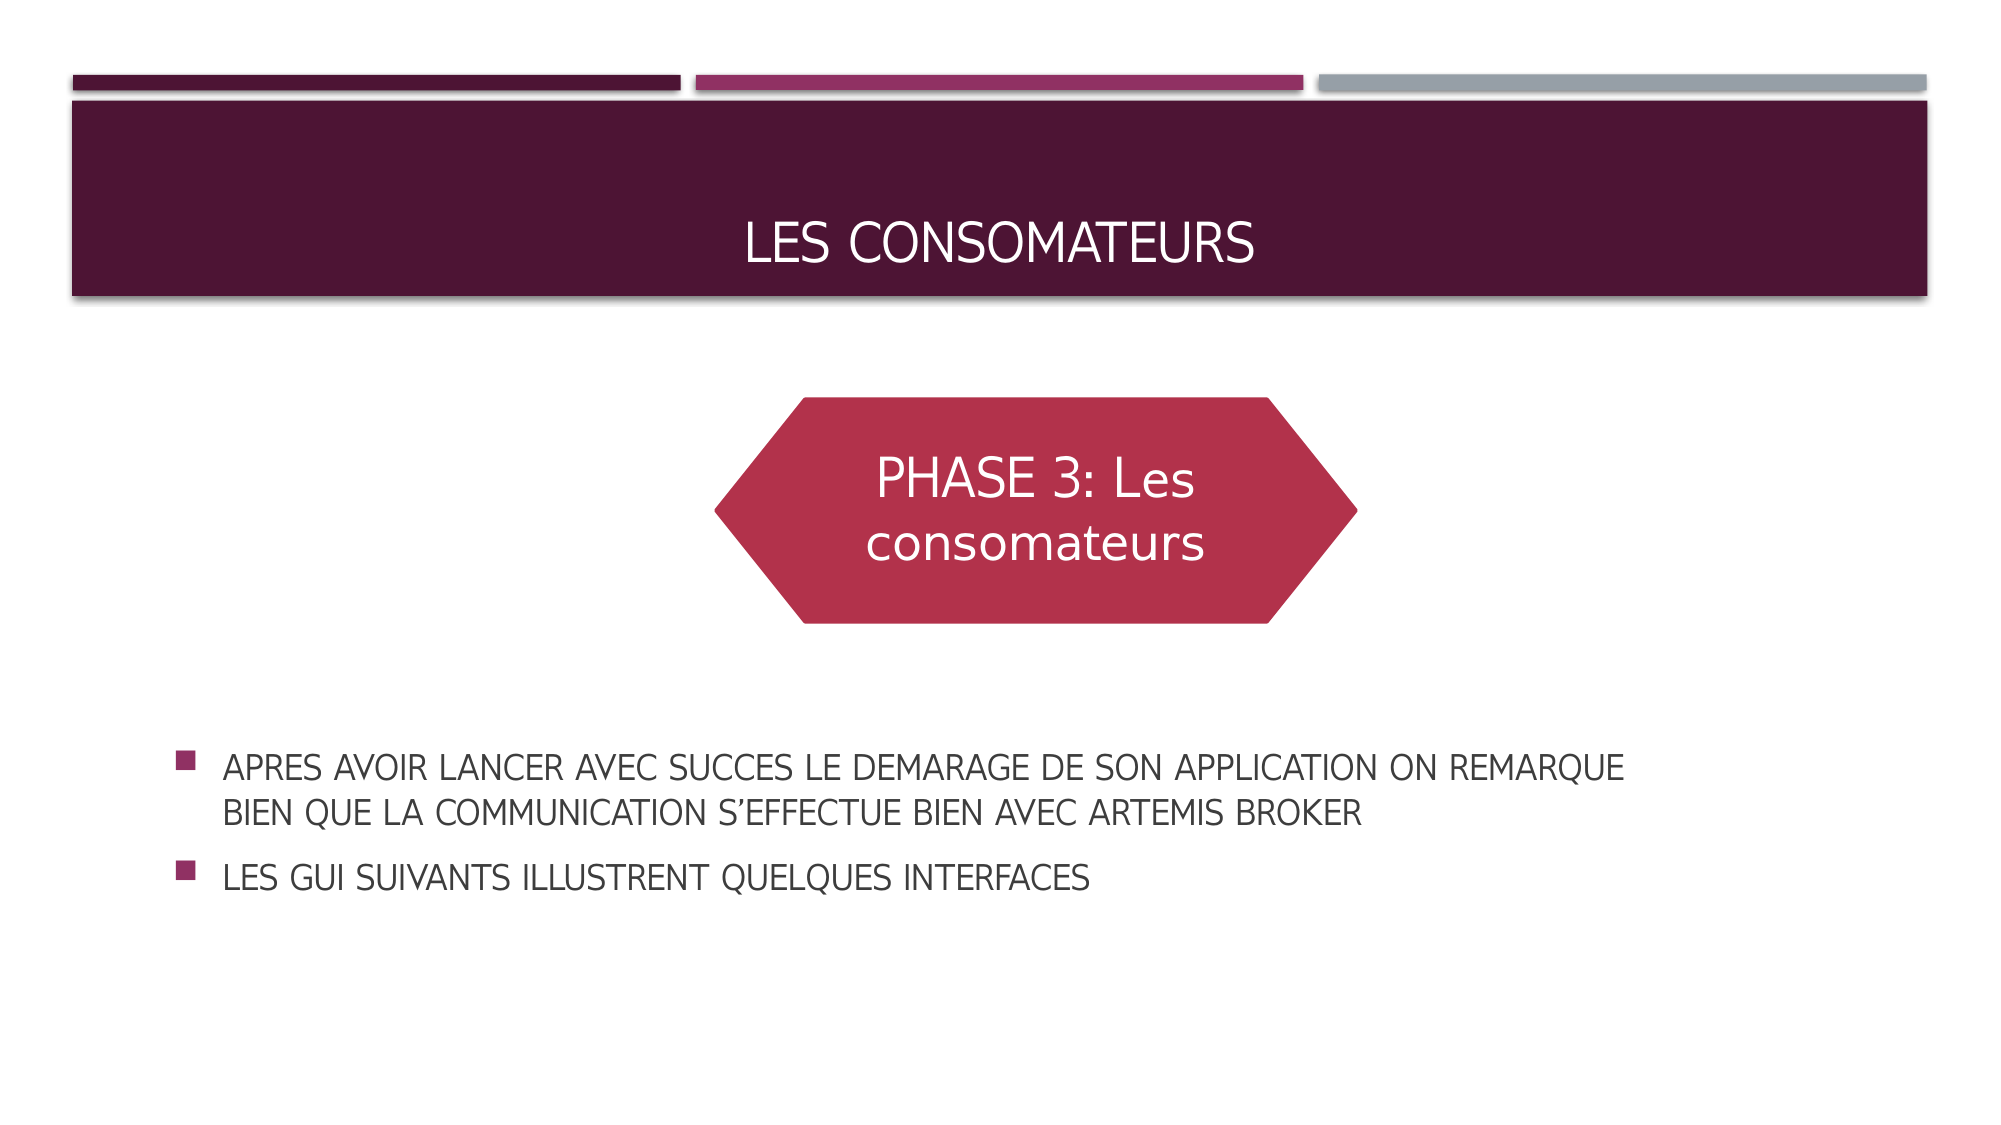

# LES CONSOMATEURS

PHASE 3: Les consomateurs
APRES AVOIR LANCER AVEC SUCCES LE DEMARAGE DE SON APPLICATION ON REMARQUE BIEN QUE LA COMMUNICATION S’EFFECTUE BIEN AVEC ARTEMIS BROKER
LES GUI SUIVANTS ILLUSTRENT QUELQUES INTERFACES